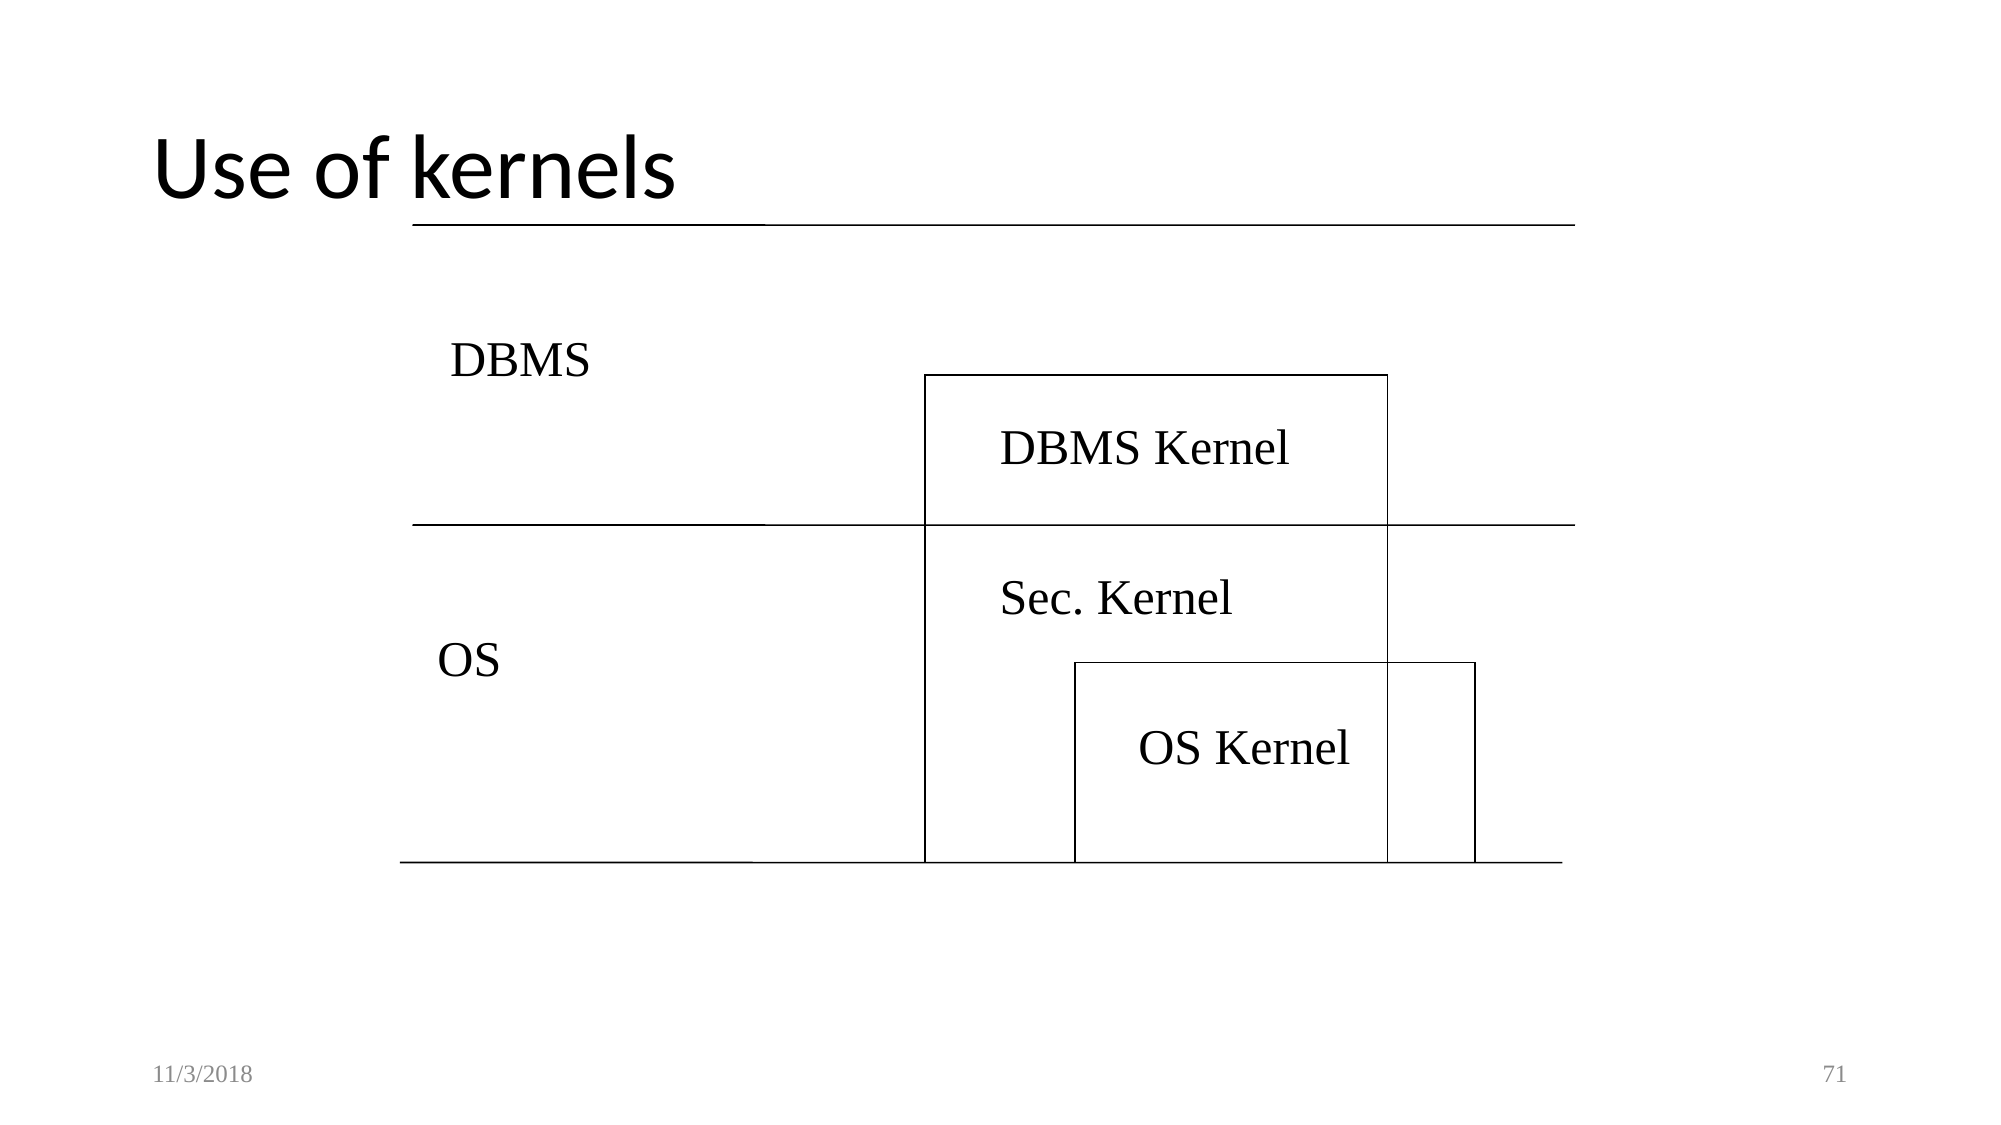

Use of kernels

DBMS

DBMS Kernel

Sec. Kernel
OS

OS Kernel

11/3/2018
71